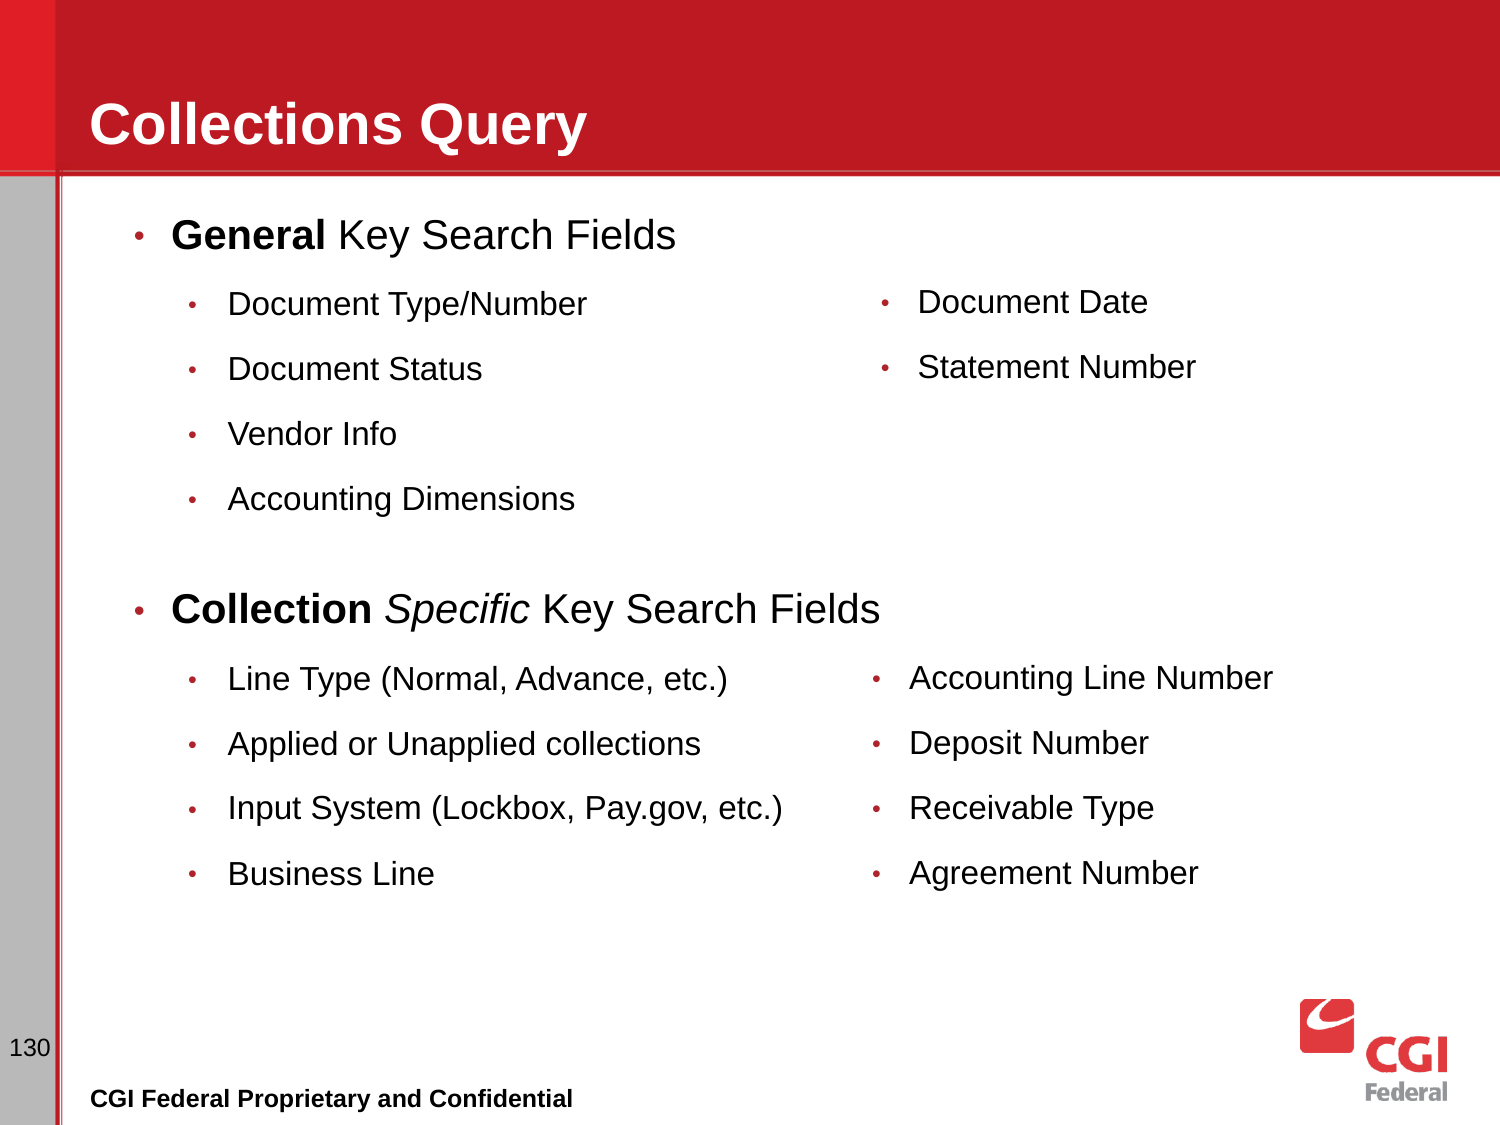

# Collections Query

General Key Search Fields
Document Type/Number
Document Status
Vendor Info
Accounting Dimensions

Collection Specific Key Search Fields
Line Type (Normal, Advance, etc.)
Applied or Unapplied collections
Input System (Lockbox, Pay.gov, etc.)
Business Line

Document Date
Statement Number
Accounting Line Number
Deposit Number
Receivable Type
Agreement Number

130
CGI Federal Proprietary and Confidential